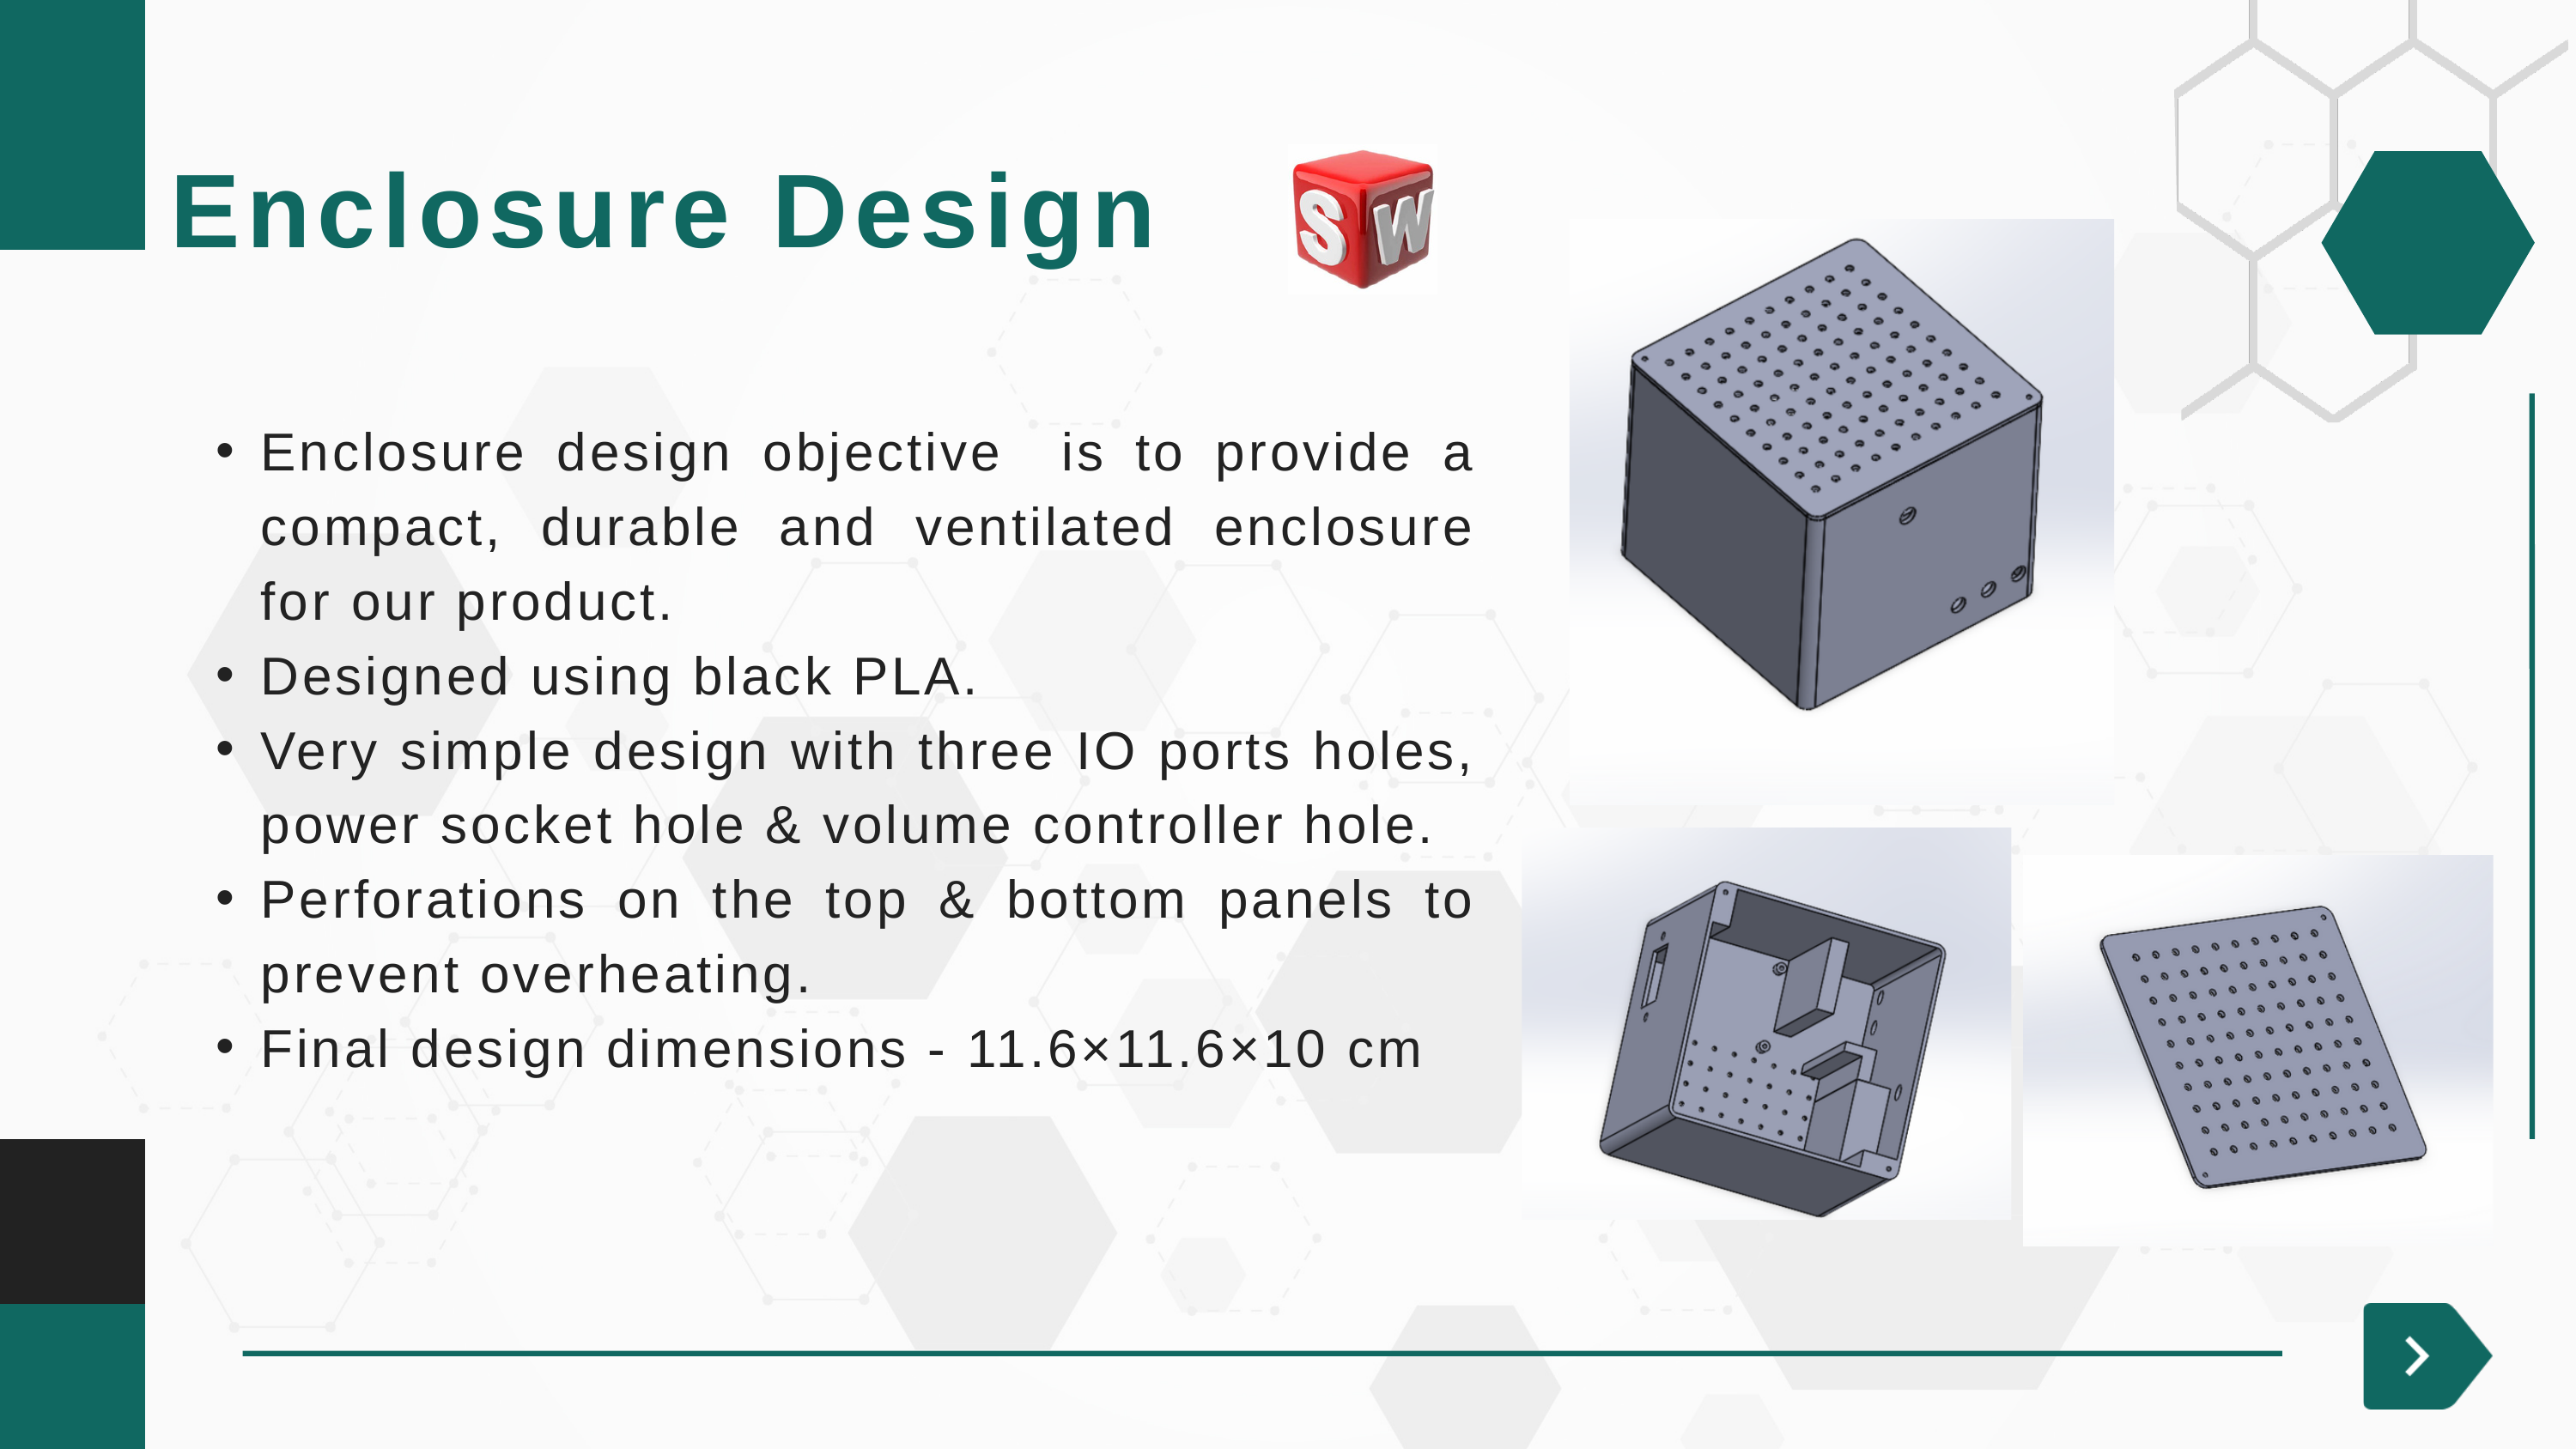

Enclosure Design

Enclosure design objective  is to provide a compact, durable and ventilated enclosure for our product.
Designed using black PLA.
Very simple design with three IO ports holes, power socket hole & volume controller hole.
Perforations on the top & bottom panels to prevent overheating.
Final design dimensions - 11.6×11.6×10 cm